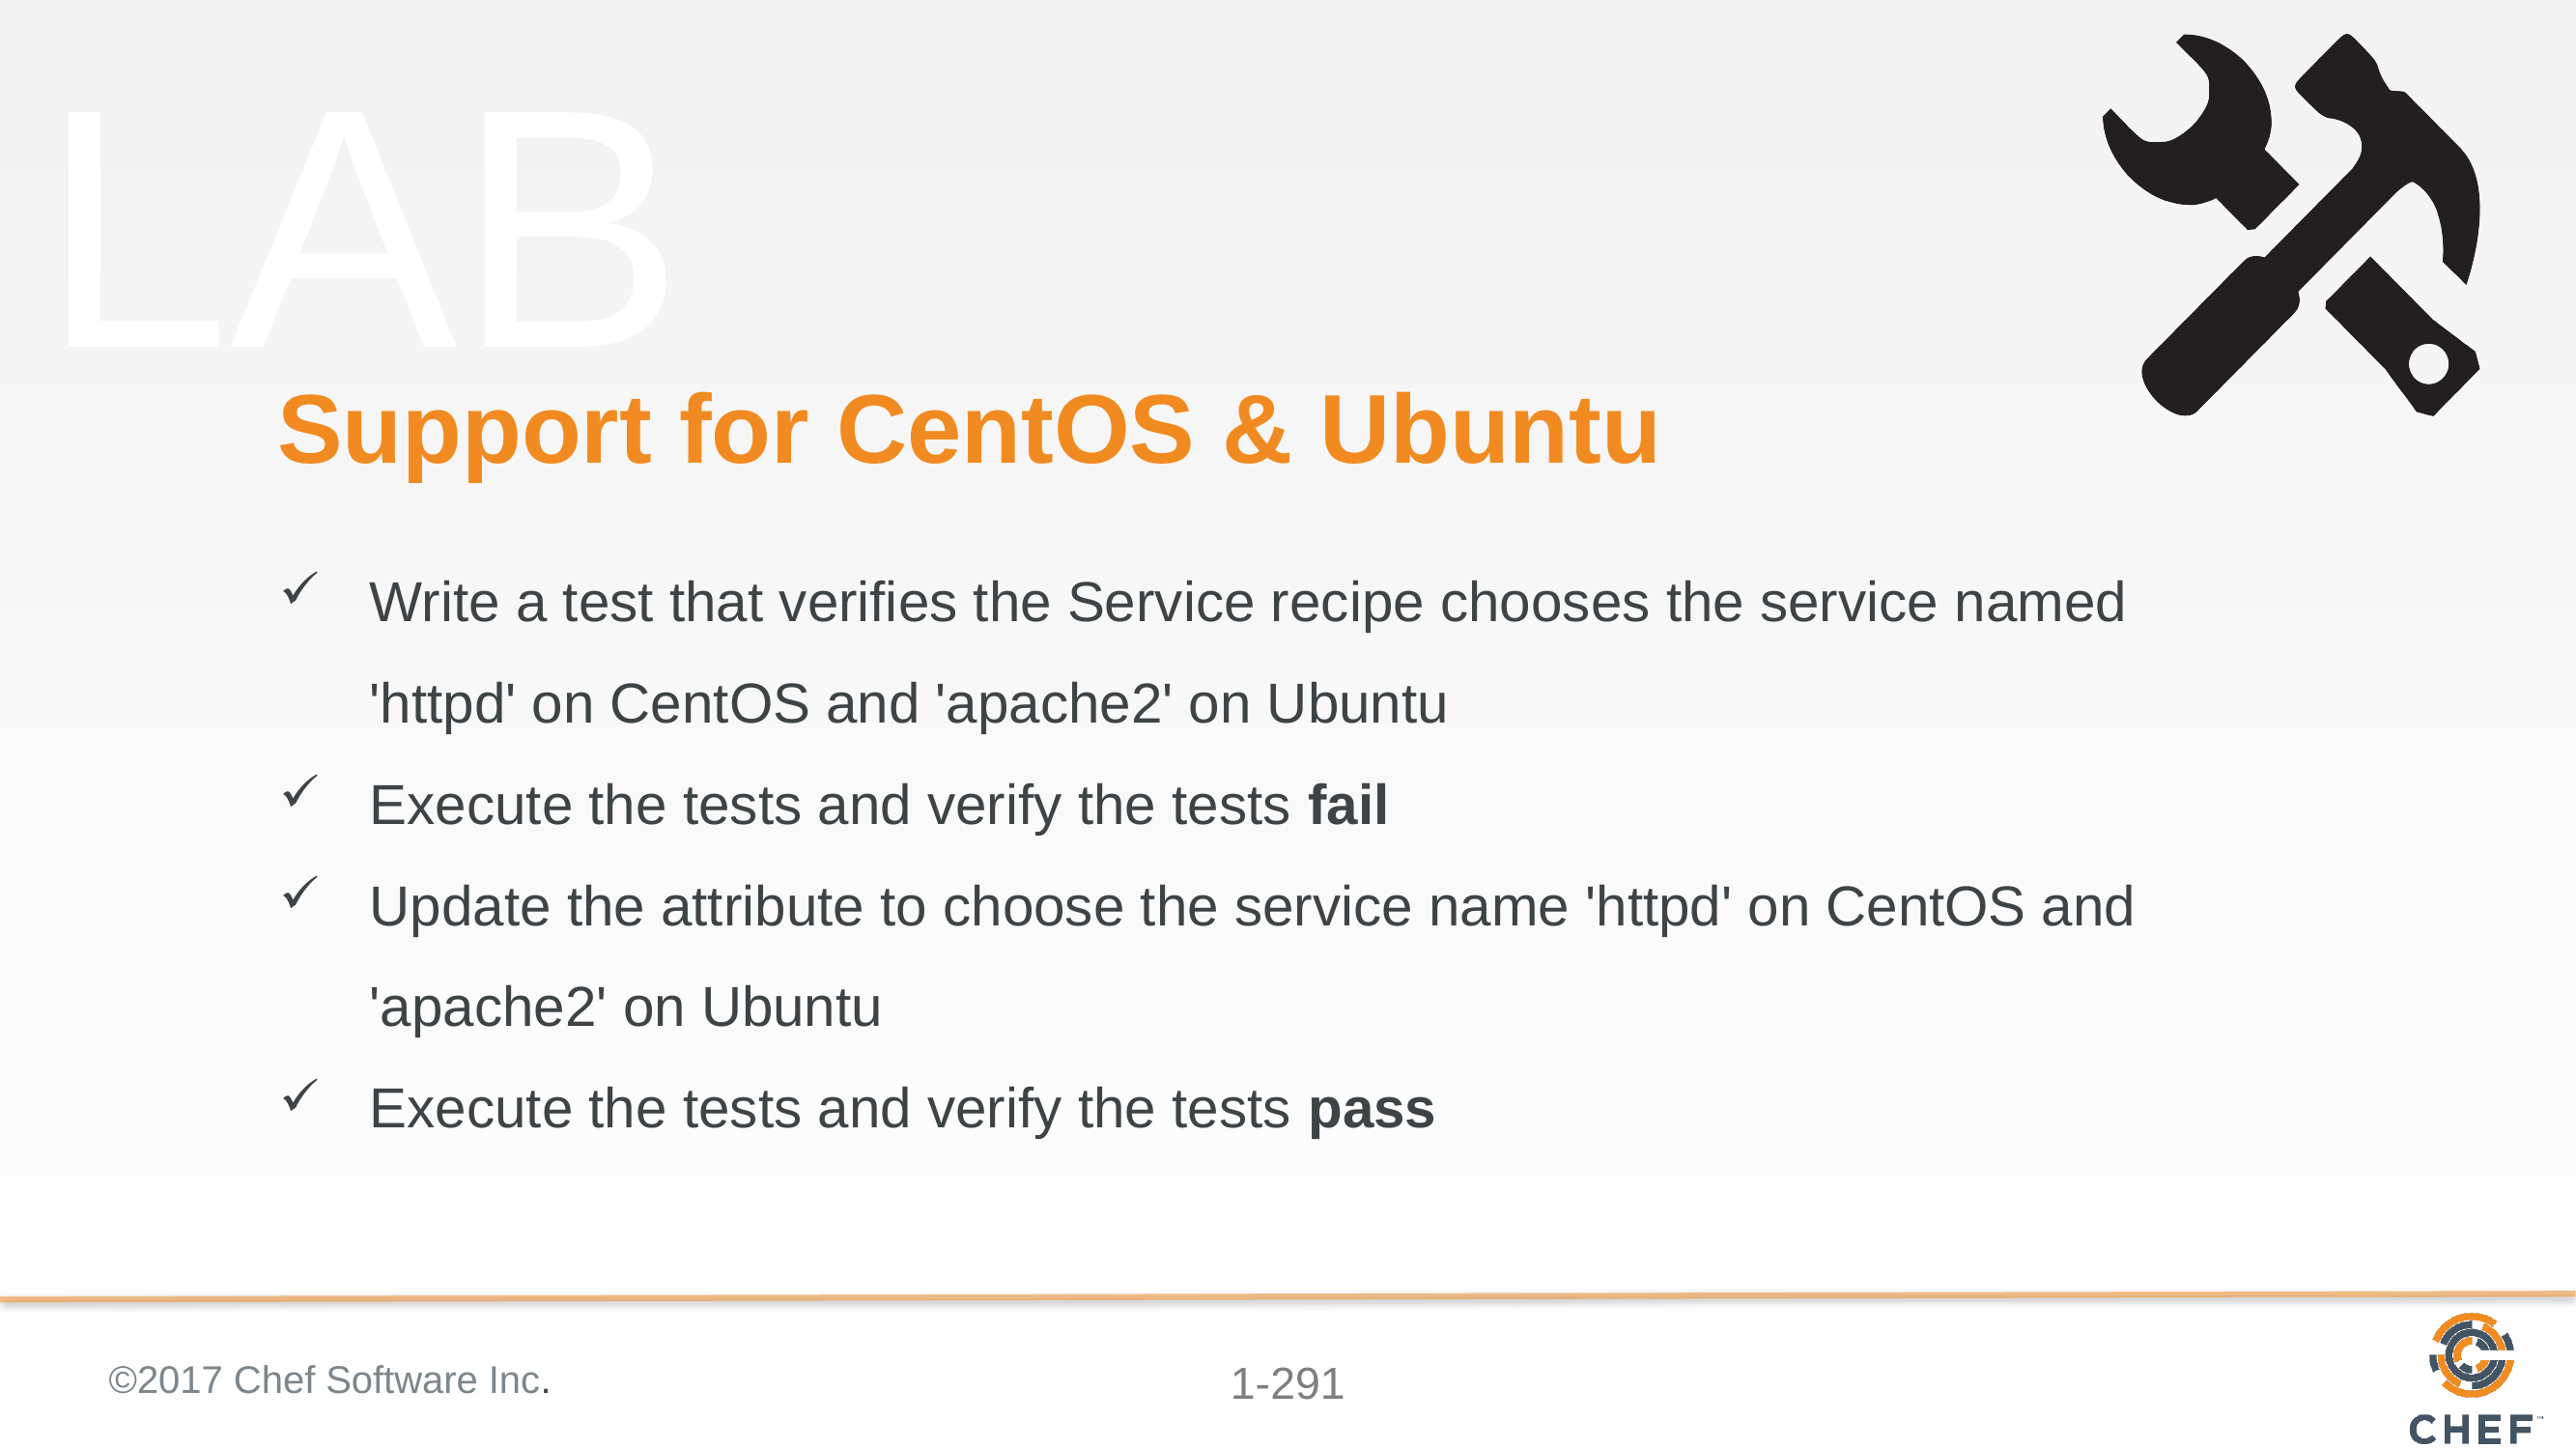

# Support for CentOS & Ubuntu
Write a test that verifies the Service recipe chooses the service named 'httpd' on CentOS and 'apache2' on Ubuntu
Execute the tests and verify the tests fail
Update the attribute to choose the service name 'httpd' on CentOS and 'apache2' on Ubuntu
Execute the tests and verify the tests pass